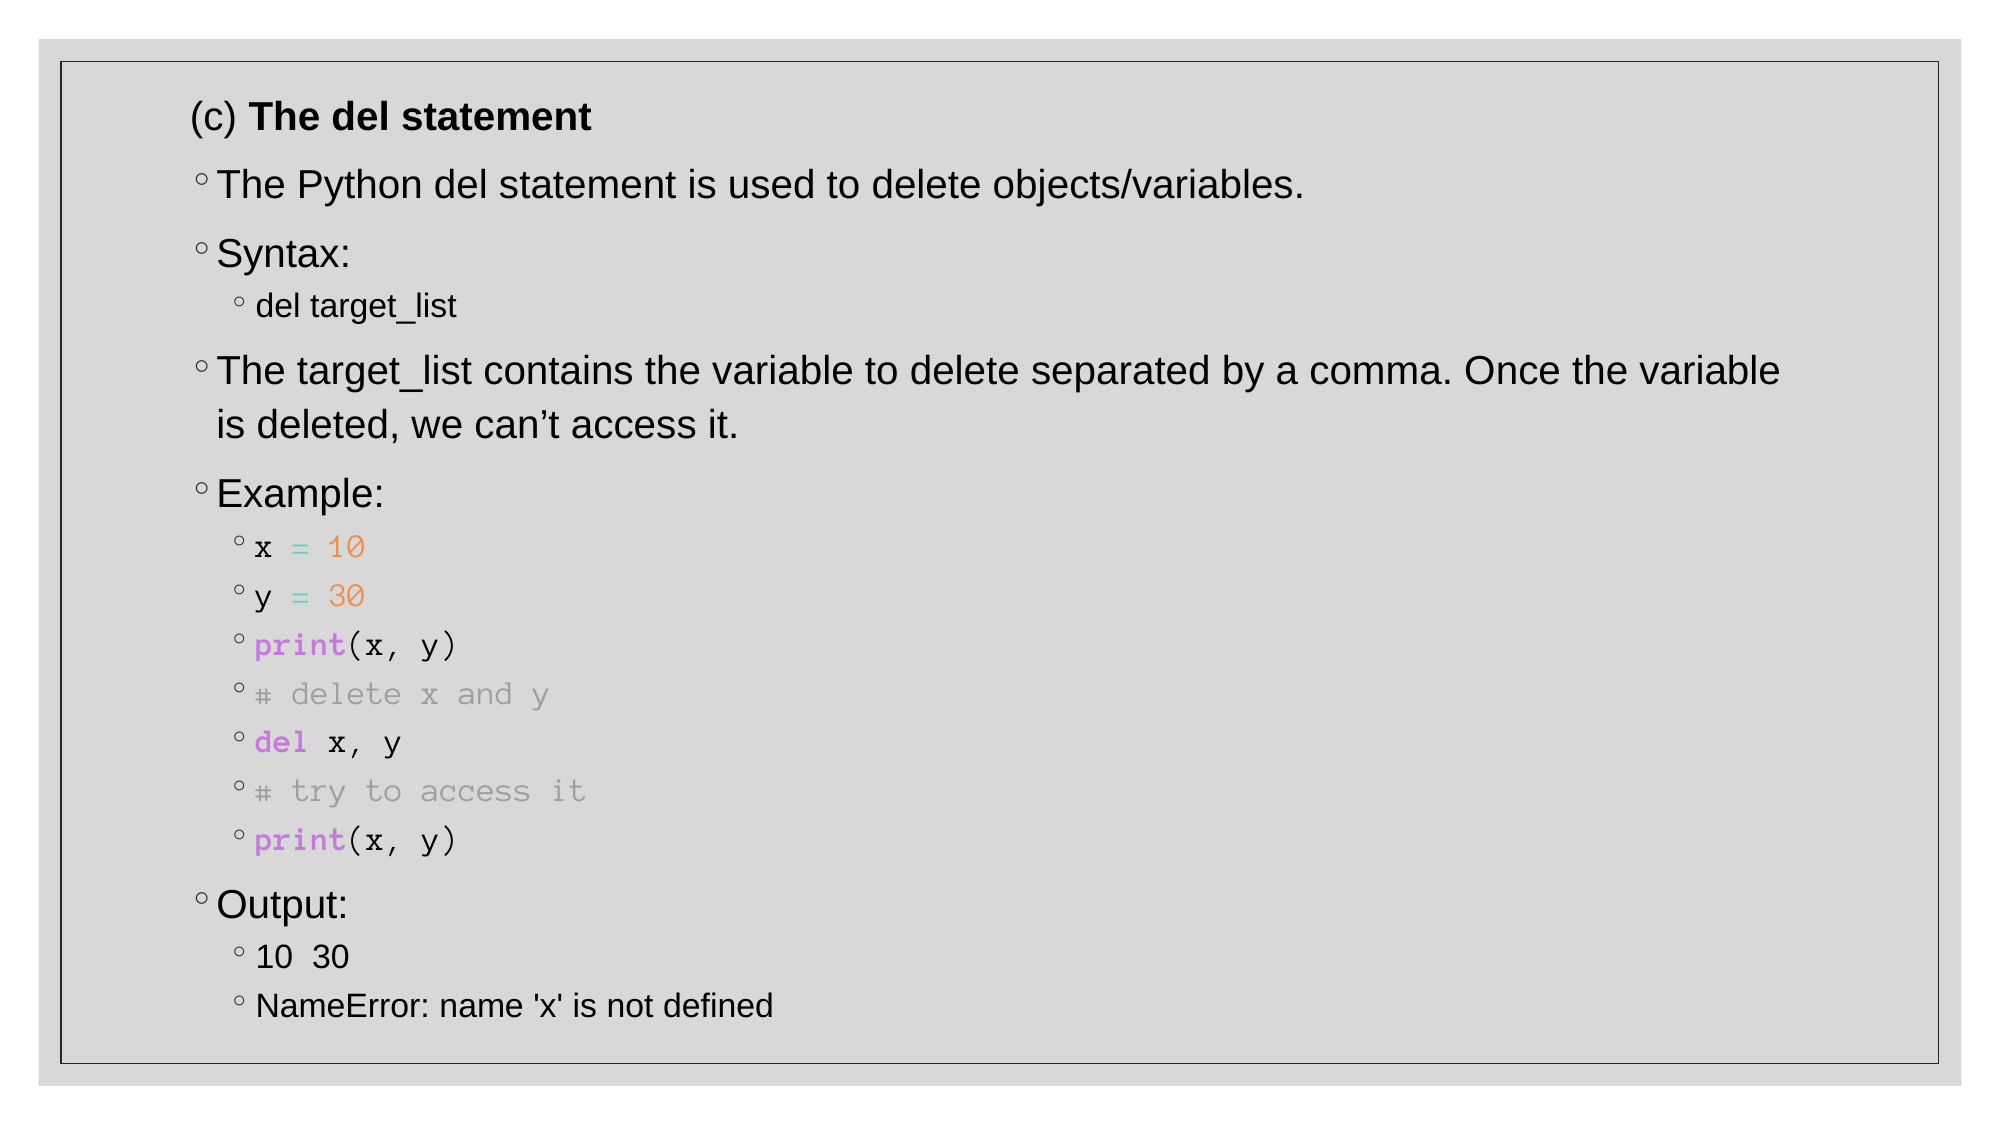

(c) The del statement
The Python del statement is used to delete objects/variables.
Syntax:
del target_list
The target_list contains the variable to delete separated by a comma. Once the variable is deleted, we can’t access it.
Example:
x = 10
y = 30
print(x, y)
# delete x and y
del x, y
# try to access it
print(x, y)
Output:
10  30
NameError: name 'x' is not defined